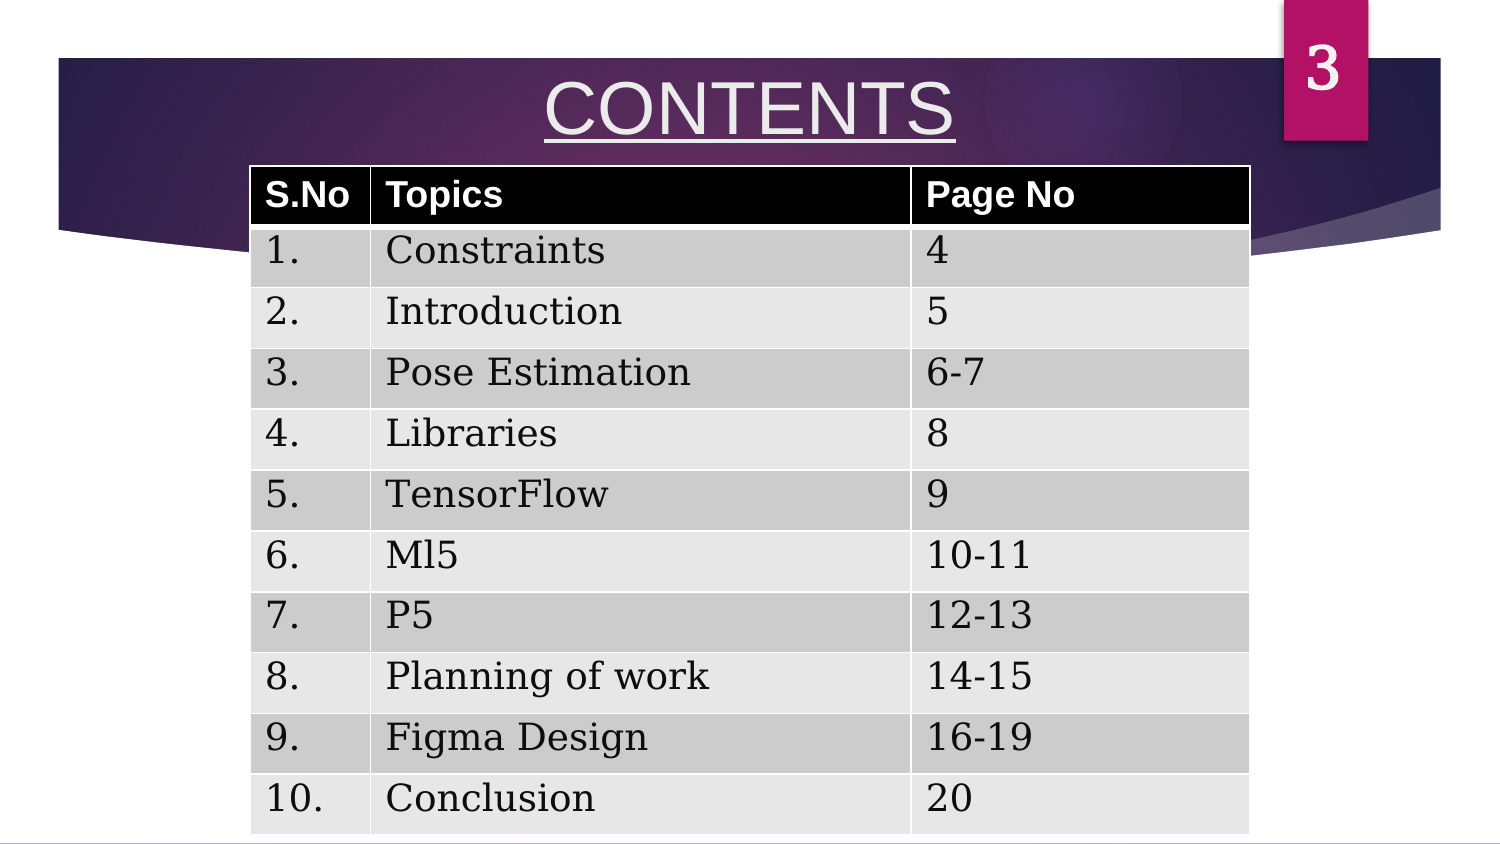

3
# CONTENTS
| S.No | Topics | Page No |
| --- | --- | --- |
| 1. | Constraints | 4 |
| 2. | Introduction | 5 |
| 3. | Pose Estimation | 6-7 |
| 4. | Libraries | 8 |
| 5. | TensorFlow | 9 |
| 6. | Ml5 | 10-11 |
| 7. | P5 | 12-13 |
| 8. | Planning of work | 14-15 |
| 9. | Figma Design | 16-19 |
| 10. | Conclusion | 20 |